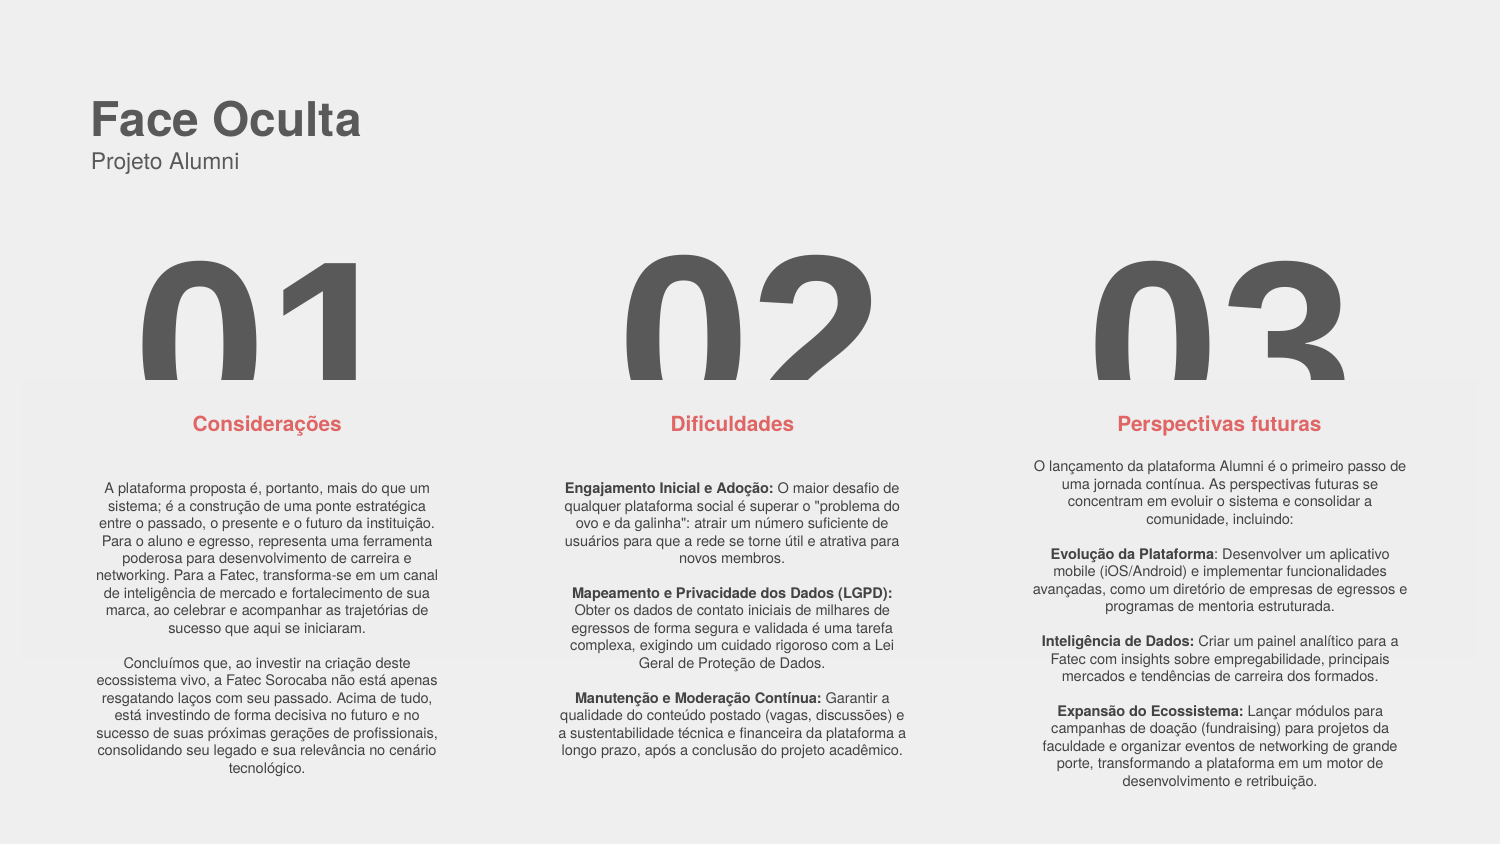

Face Oculta
Projeto Alumni

02
01
03

Considerações
Dificuldades

Perspectivas futuras

O lançamento da plataforma Alumni é o primeiro passo de uma jornada contínua. As perspectivas futuras se concentram em evoluir o sistema e consolidar a comunidade, incluindo:

Evolução da Plataforma: Desenvolver um aplicativo mobile (iOS/Android) e implementar funcionalidades avançadas, como um diretório de empresas de egressos e programas de mentoria estruturada.

Inteligência de Dados: Criar um painel analítico para a Fatec com insights sobre empregabilidade, principais mercados e tendências de carreira dos formados.

Expansão do Ecossistema: Lançar módulos para campanhas de doação (fundraising) para projetos da faculdade e organizar eventos de networking de grande porte, transformando a plataforma em um motor de desenvolvimento e retribuição.

A plataforma proposta é, portanto, mais do que um sistema; é a construção de uma ponte estratégica entre o passado, o presente e o futuro da instituição. Para o aluno e egresso, representa uma ferramenta poderosa para desenvolvimento de carreira e networking. Para a Fatec, transforma-se em um canal de inteligência de mercado e fortalecimento de sua marca, ao celebrar e acompanhar as trajetórias de sucesso que aqui se iniciaram.

Concluímos que, ao investir na criação deste ecossistema vivo, a Fatec Sorocaba não está apenas resgatando laços com seu passado. Acima de tudo, está investindo de forma decisiva no futuro e no sucesso de suas próximas gerações de profissionais, consolidando seu legado e sua relevância no cenário tecnológico.

Engajamento Inicial e Adoção: O maior desafio de qualquer plataforma social é superar o "problema do ovo e da galinha": atrair um número suficiente de usuários para que a rede se torne útil e atrativa para novos membros.

Mapeamento e Privacidade dos Dados (LGPD): Obter os dados de contato iniciais de milhares de egressos de forma segura e validada é uma tarefa complexa, exigindo um cuidado rigoroso com a Lei Geral de Proteção de Dados.

Manutenção e Moderação Contínua: Garantir a qualidade do conteúdo postado (vagas, discussões) e a sustentabilidade técnica e financeira da plataforma a longo prazo, após a conclusão do projeto acadêmico.